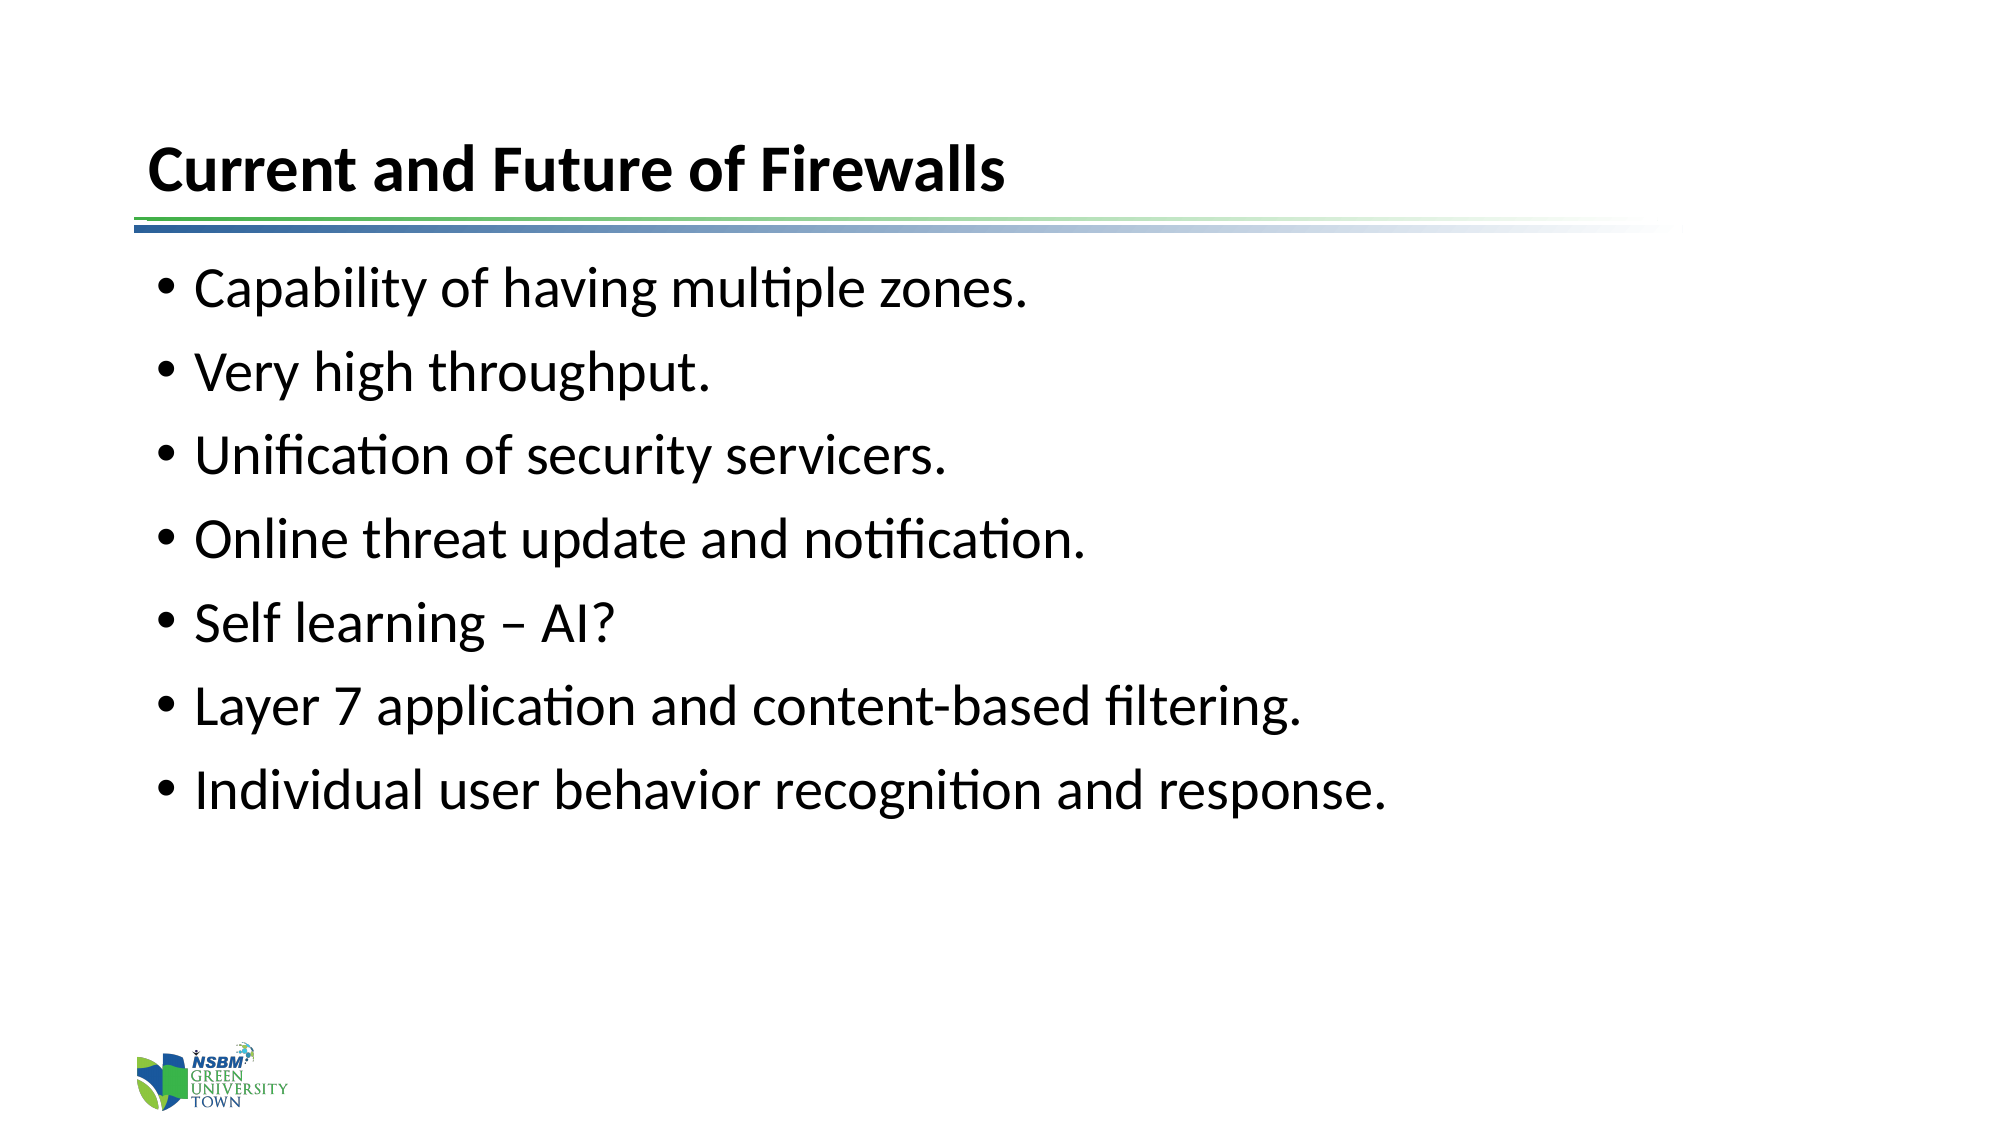

# Current and Future of Firewalls
Capability of having multiple zones.
Very high throughput.
Unification of security servicers.
Online threat update and notification.
Self learning – AI?
Layer 7 application and content-based filtering.
Individual user behavior recognition and response.